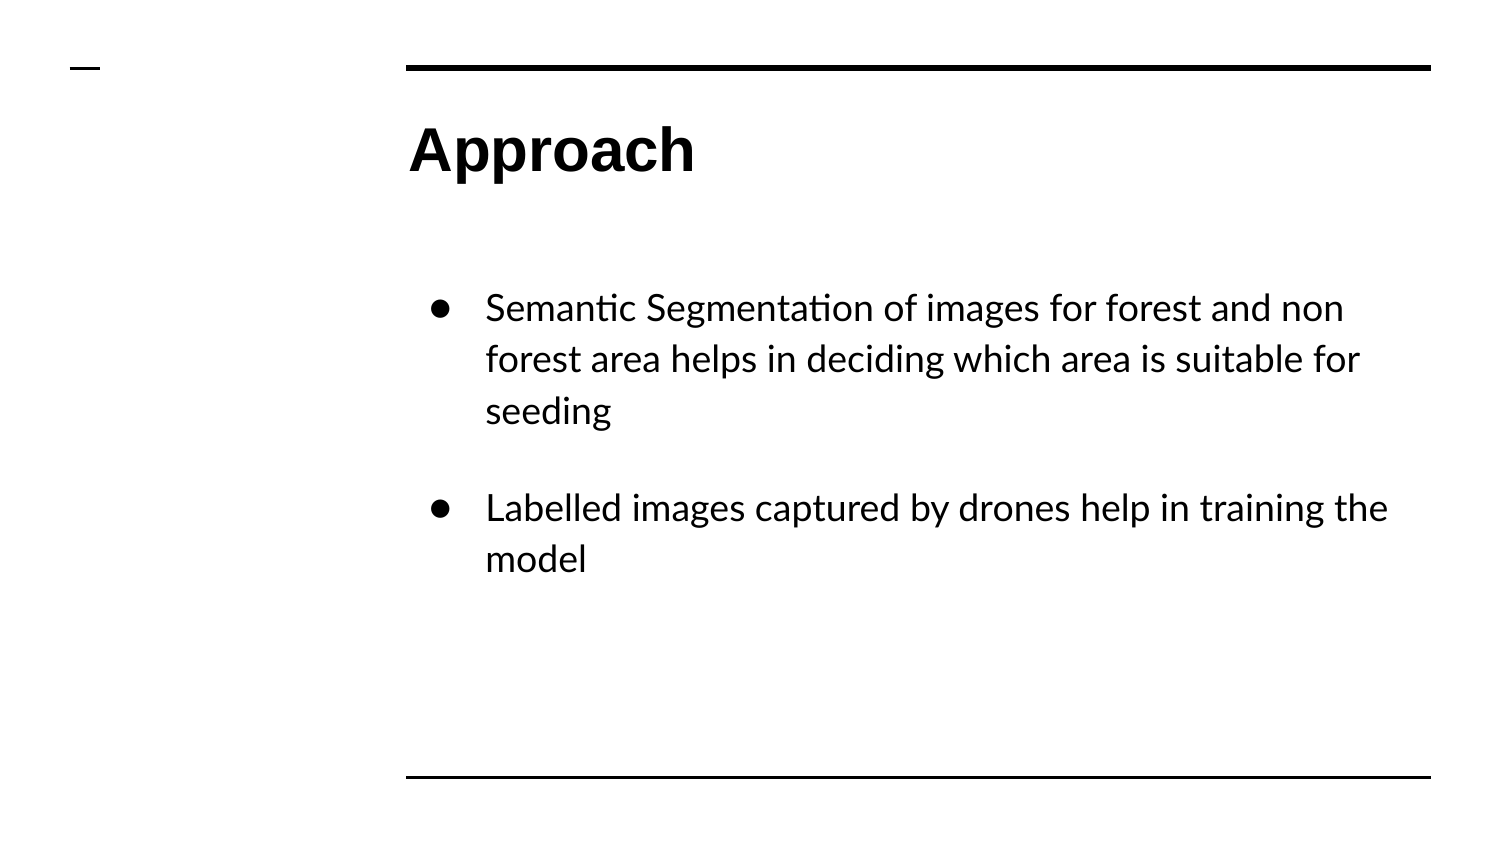

# Approach
Semantic Segmentation of images for forest and non forest area helps in deciding which area is suitable for seeding
Labelled images captured by drones help in training the model